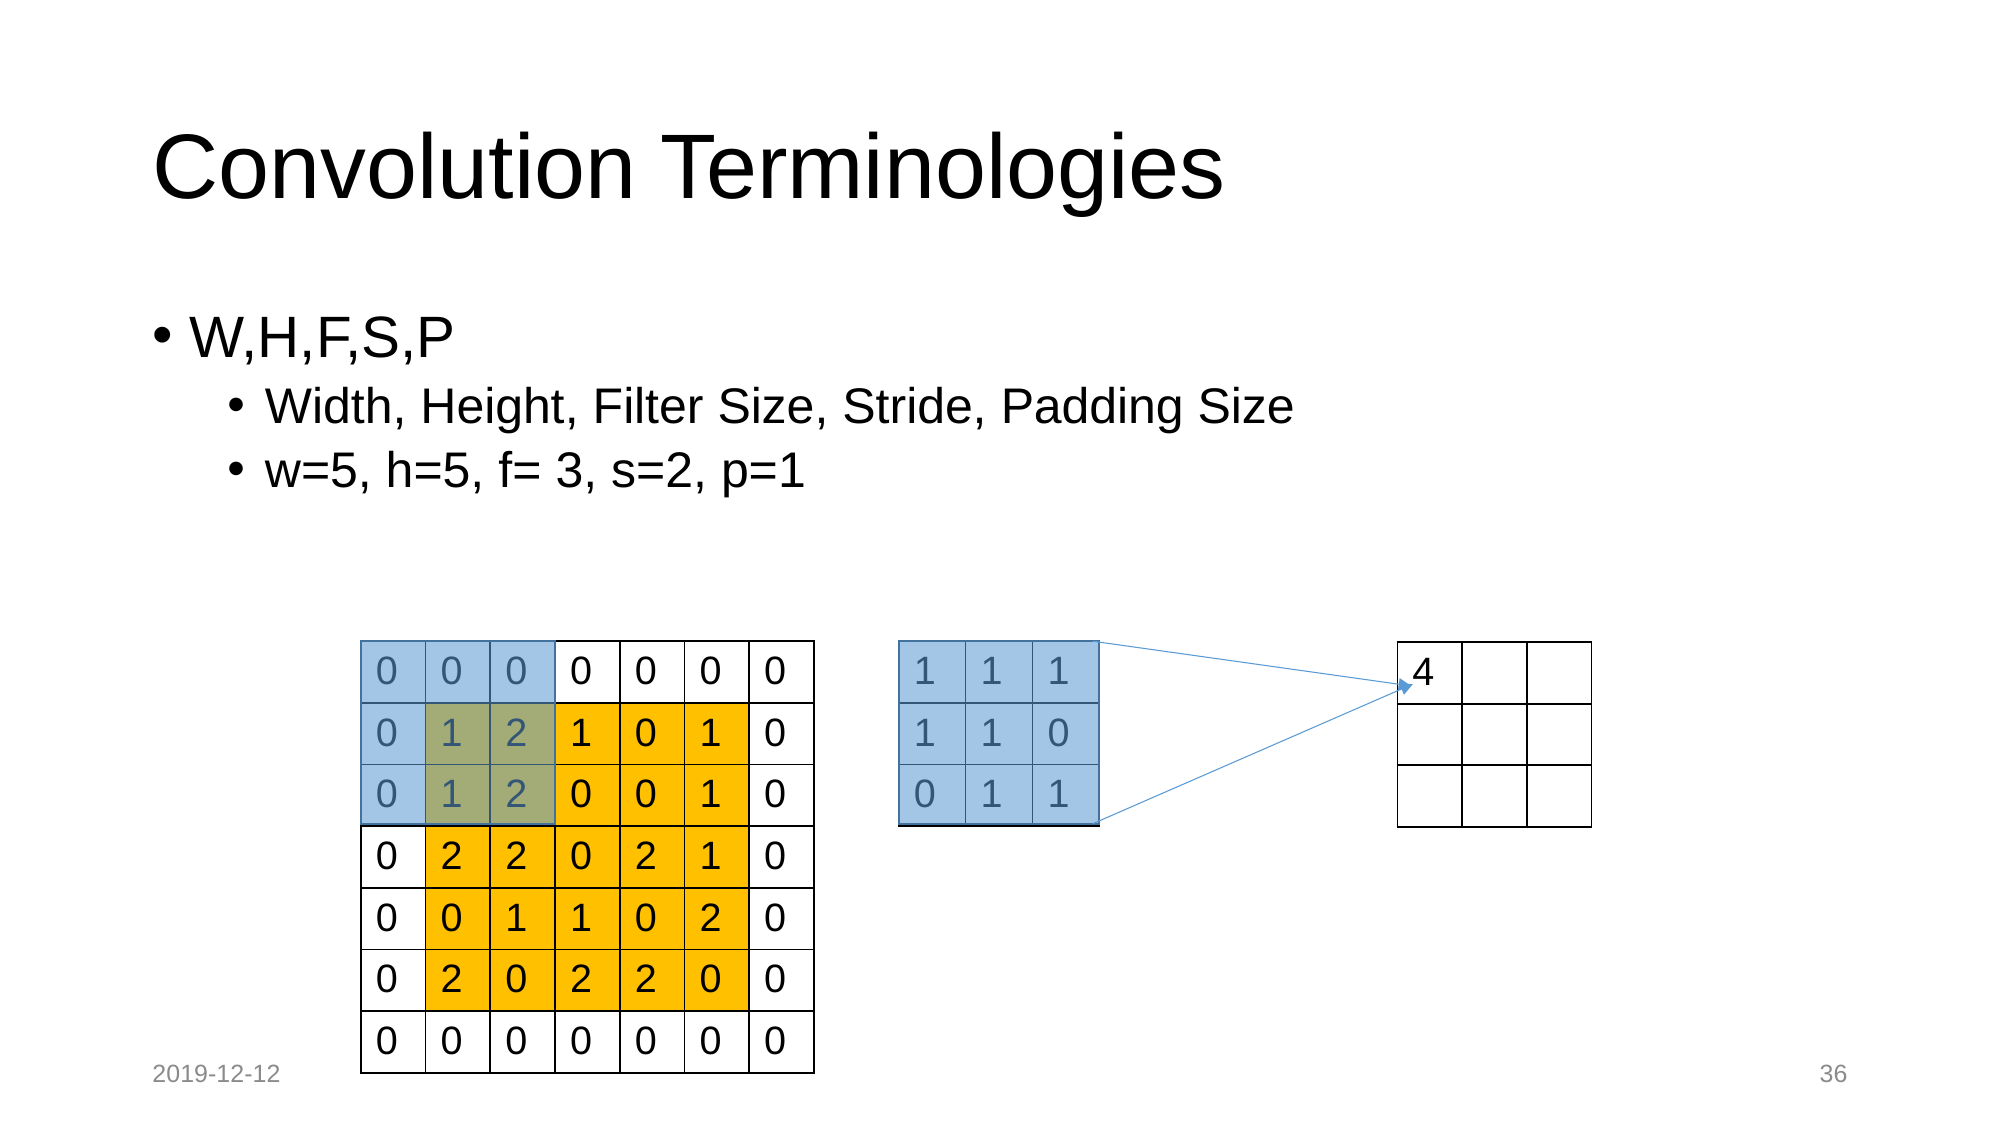

# Convolution Terminologies
W,H,F,S,P
Width, Height, Filter Size, Stride, Padding Size
w=5, h=5, f= 3, s=2, p=1

| 0 | 0 | 0 | 0 | 0 | 0 | 0 |
| --- | --- | --- | --- | --- | --- | --- |
| 0 | 1 | 2 | 1 | 0 | 1 | 0 |
| 0 | 1 | 2 | 0 | 0 | 1 | 0 |
| 0 | 2 | 2 | 0 | 2 | 1 | 0 |
| 0 | 0 | 1 | 1 | 0 | 2 | 0 |
| 0 | 2 | 0 | 2 | 2 | 0 | 0 |
| 0 | 0 | 0 | 0 | 0 | 0 | 0 |

| 1 | 1 | 1 |
| --- | --- | --- |
| 1 | 1 | 0 |
| 0 | 1 | 1 |
| 4 |  |  |
| --- | --- | --- |
|  |  |  |
|  |  |  |
2019-12-12
36